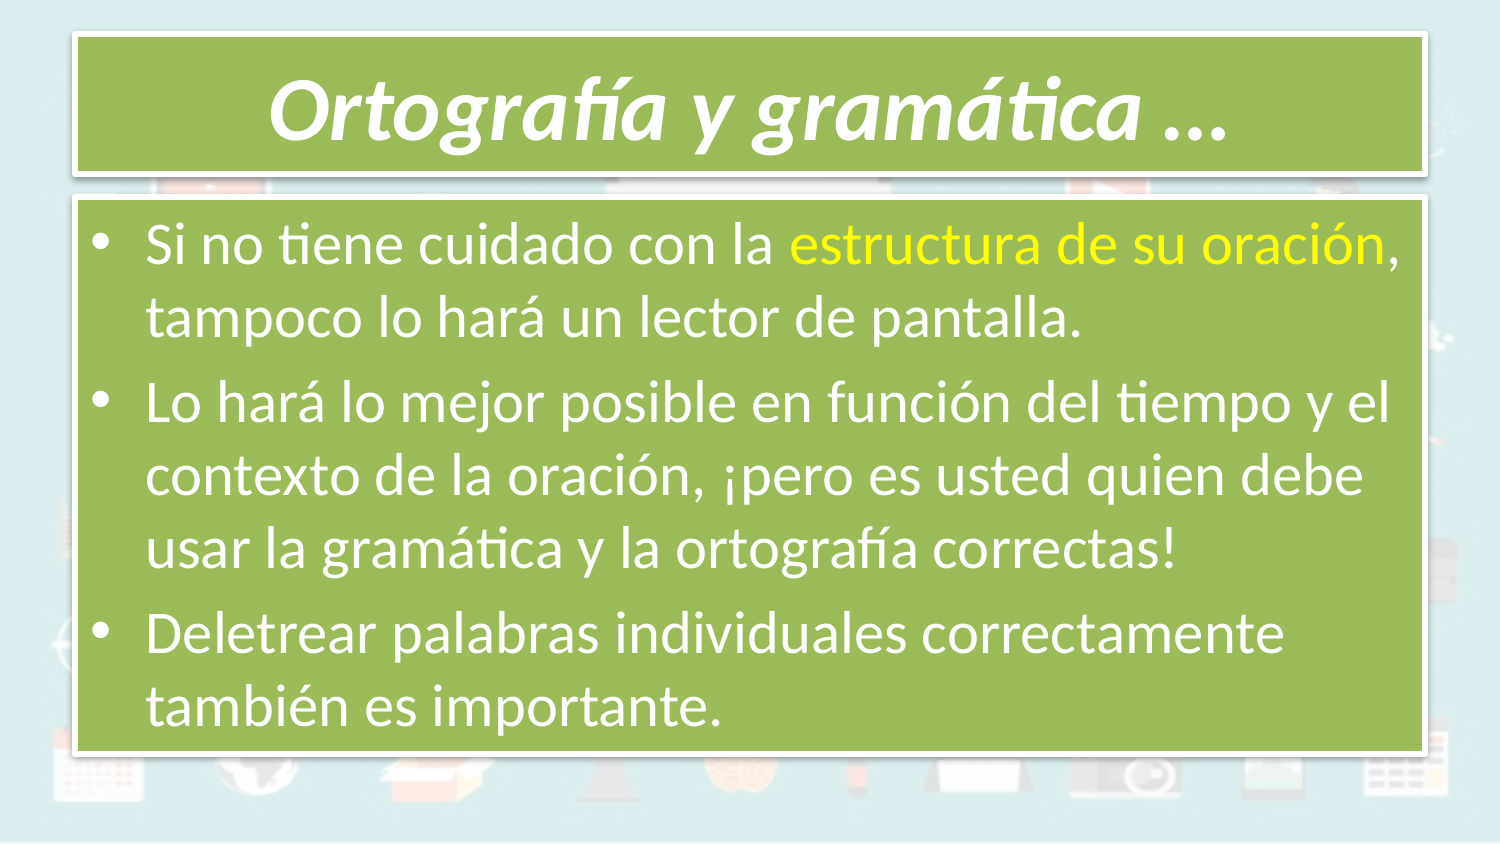

# Ortografía y gramática …
Si no tiene cuidado con la estructura de su oración, tampoco lo hará un lector de pantalla.
Lo hará lo mejor posible en función del tiempo y el contexto de la oración, ¡pero es usted quien debe usar la gramática y la ortografía correctas!
Deletrear palabras individuales correctamente también es importante.